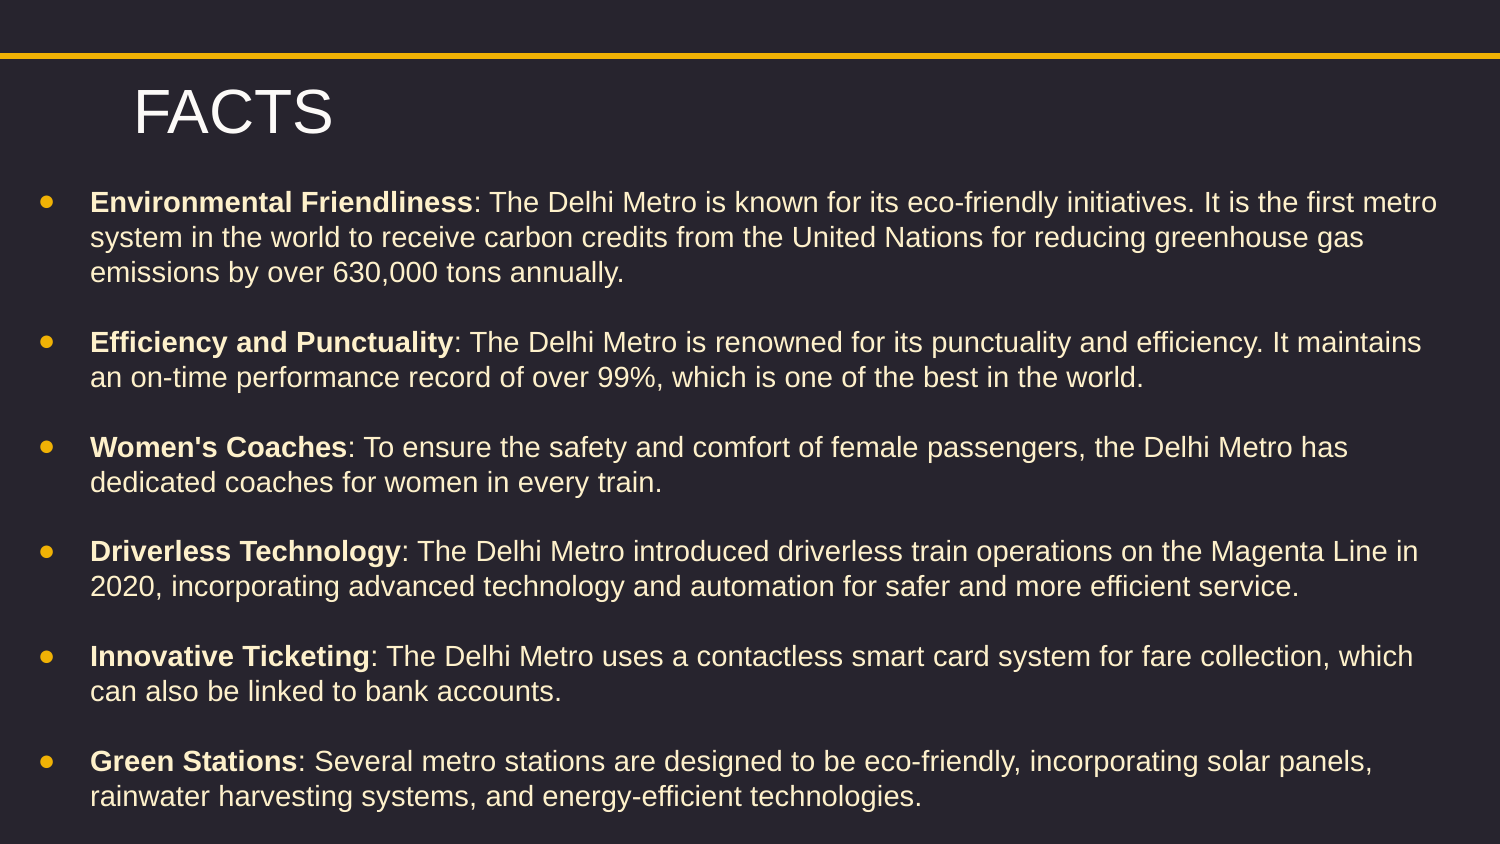

# FACTS
Environmental Friendliness: The Delhi Metro is known for its eco-friendly initiatives. It is the first metro system in the world to receive carbon credits from the United Nations for reducing greenhouse gas emissions by over 630,000 tons annually.

Efficiency and Punctuality: The Delhi Metro is renowned for its punctuality and efficiency. It maintains an on-time performance record of over 99%, which is one of the best in the world.

Women's Coaches: To ensure the safety and comfort of female passengers, the Delhi Metro has dedicated coaches for women in every train.

Driverless Technology: The Delhi Metro introduced driverless train operations on the Magenta Line in 2020, incorporating advanced technology and automation for safer and more efficient service.

Innovative Ticketing: The Delhi Metro uses a contactless smart card system for fare collection, which can also be linked to bank accounts.

Green Stations: Several metro stations are designed to be eco-friendly, incorporating solar panels, rainwater harvesting systems, and energy-efficient technologies.